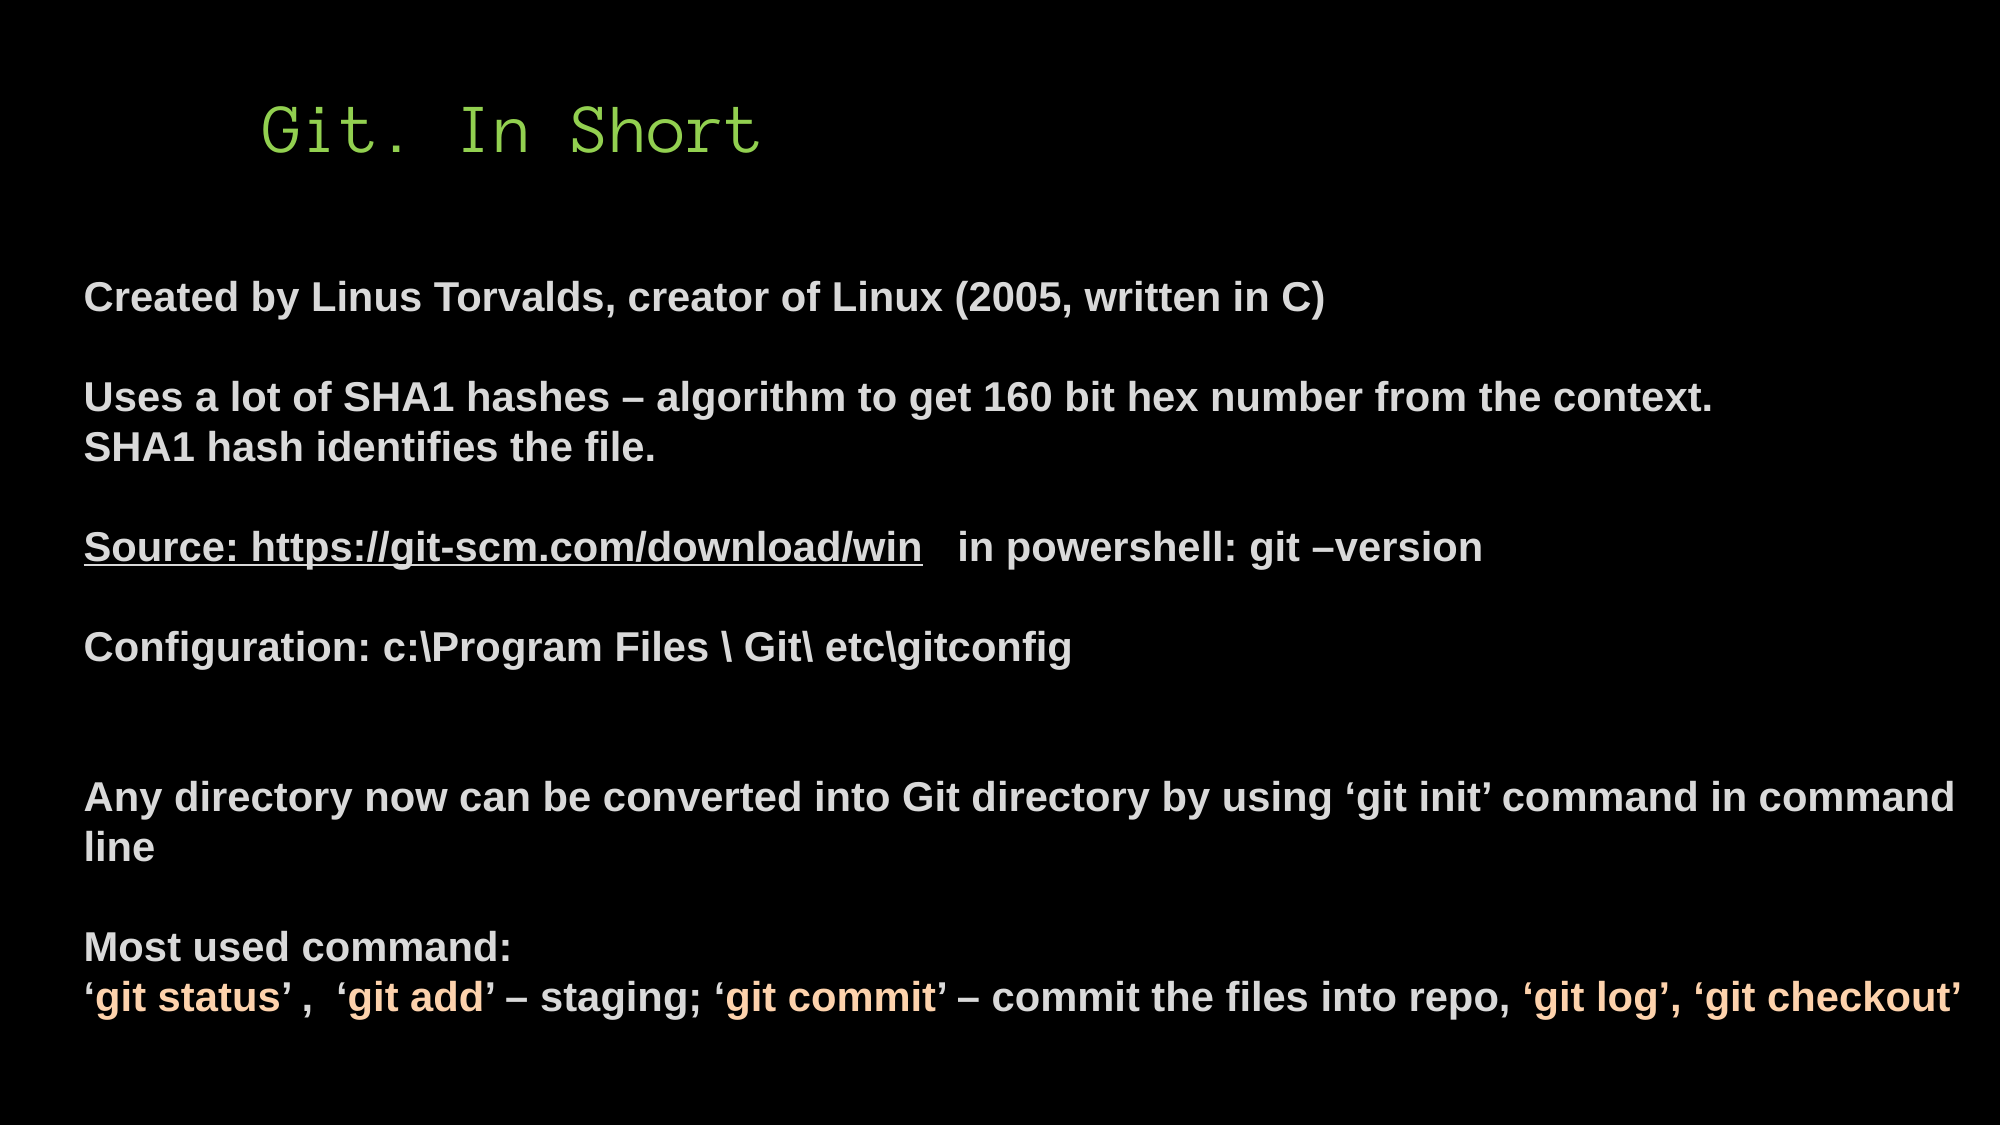

# Git. In Short
Created by Linus Torvalds, creator of Linux (2005, written in C)

Uses a lot of SHA1 hashes – algorithm to get 160 bit hex number from the context.
SHA1 hash identifies the file.

Source: https://git-scm.com/download/win   in powershell: git –version

Configuration: c:\Program Files \ Git\ etc\gitconfig

Any directory now can be converted into Git directory by using ‘git init’ command in command line

Most used command:
‘git status’ ,  ‘git add’ – staging; ‘git commit’ – commit the files into repo, ‘git log’, ‘git checkout’